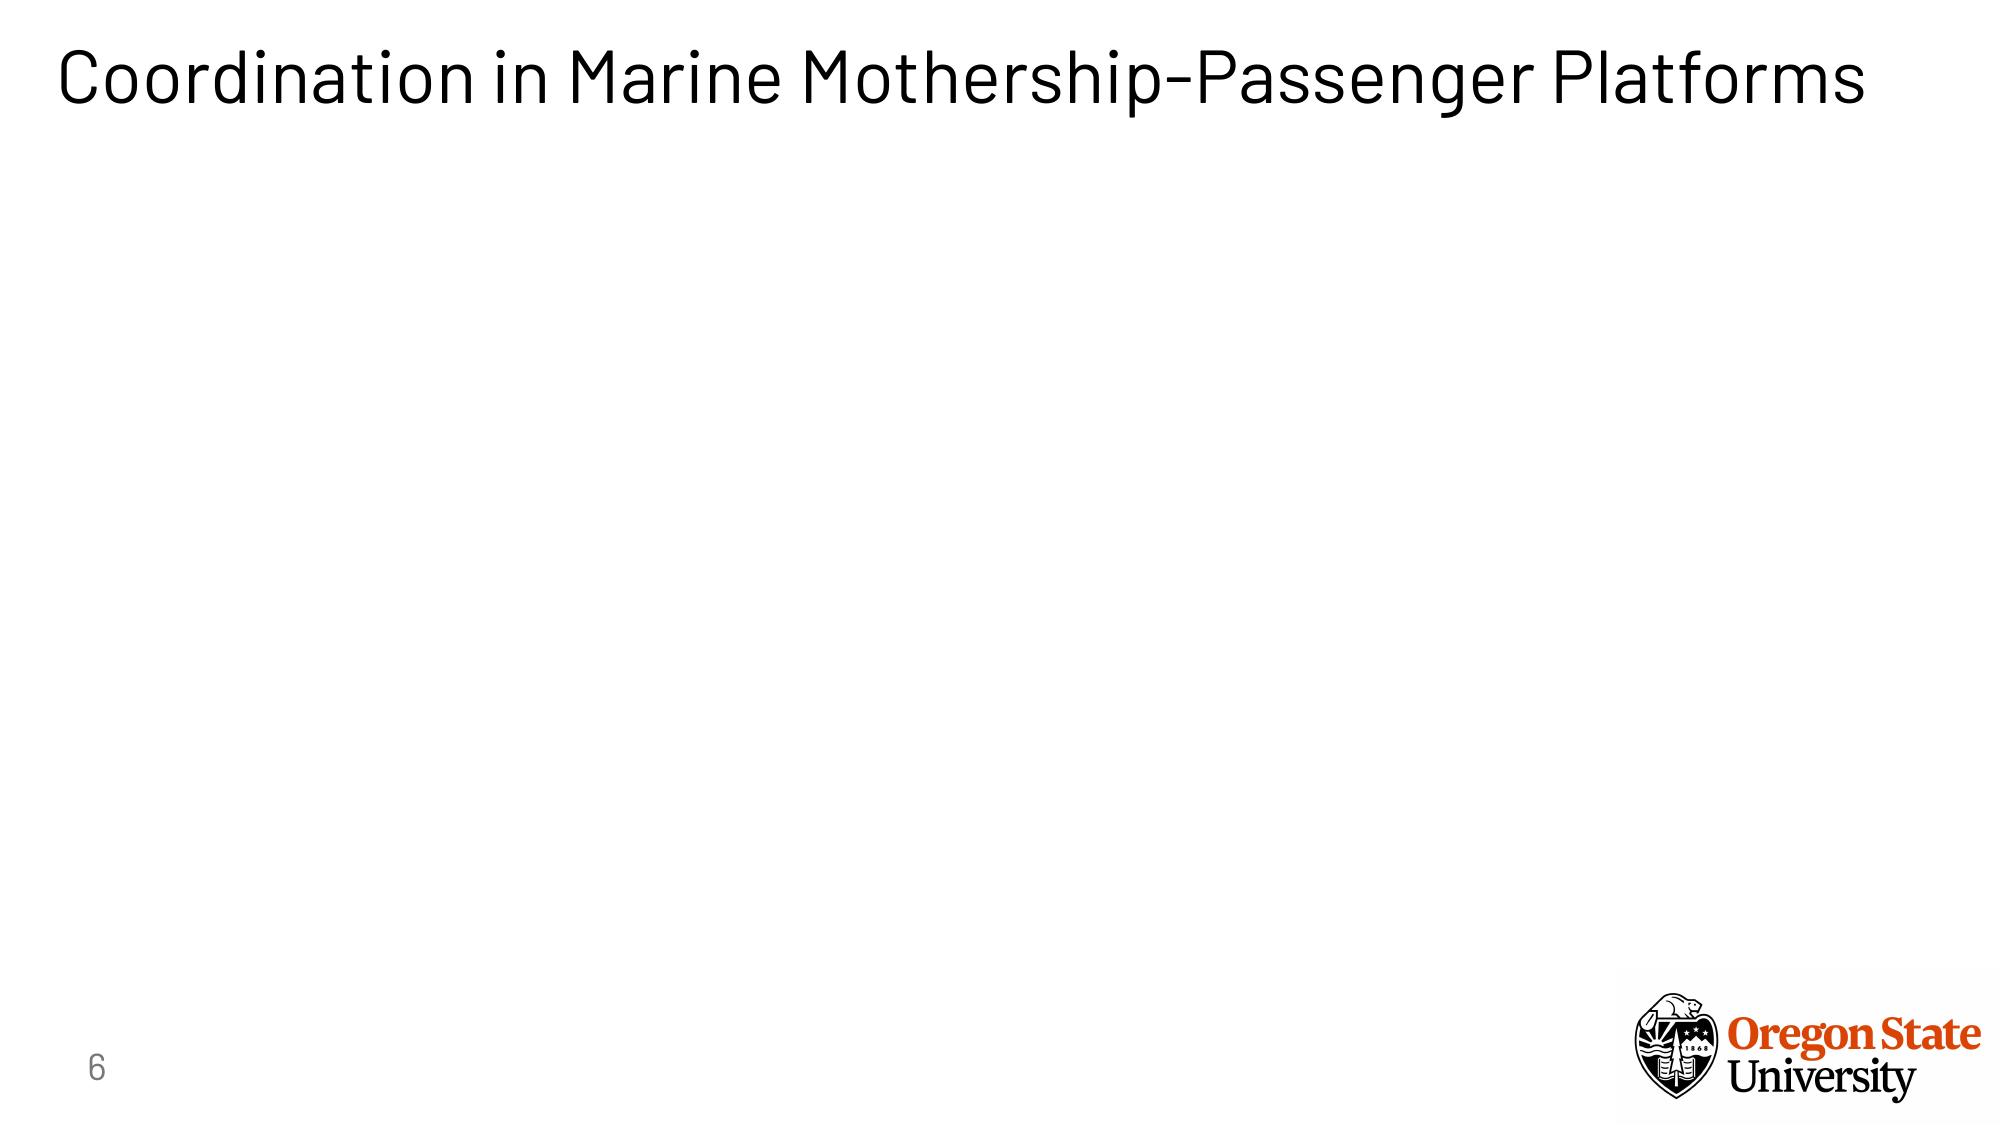

# Coordination in Marine Mothership-Passenger Platforms

6